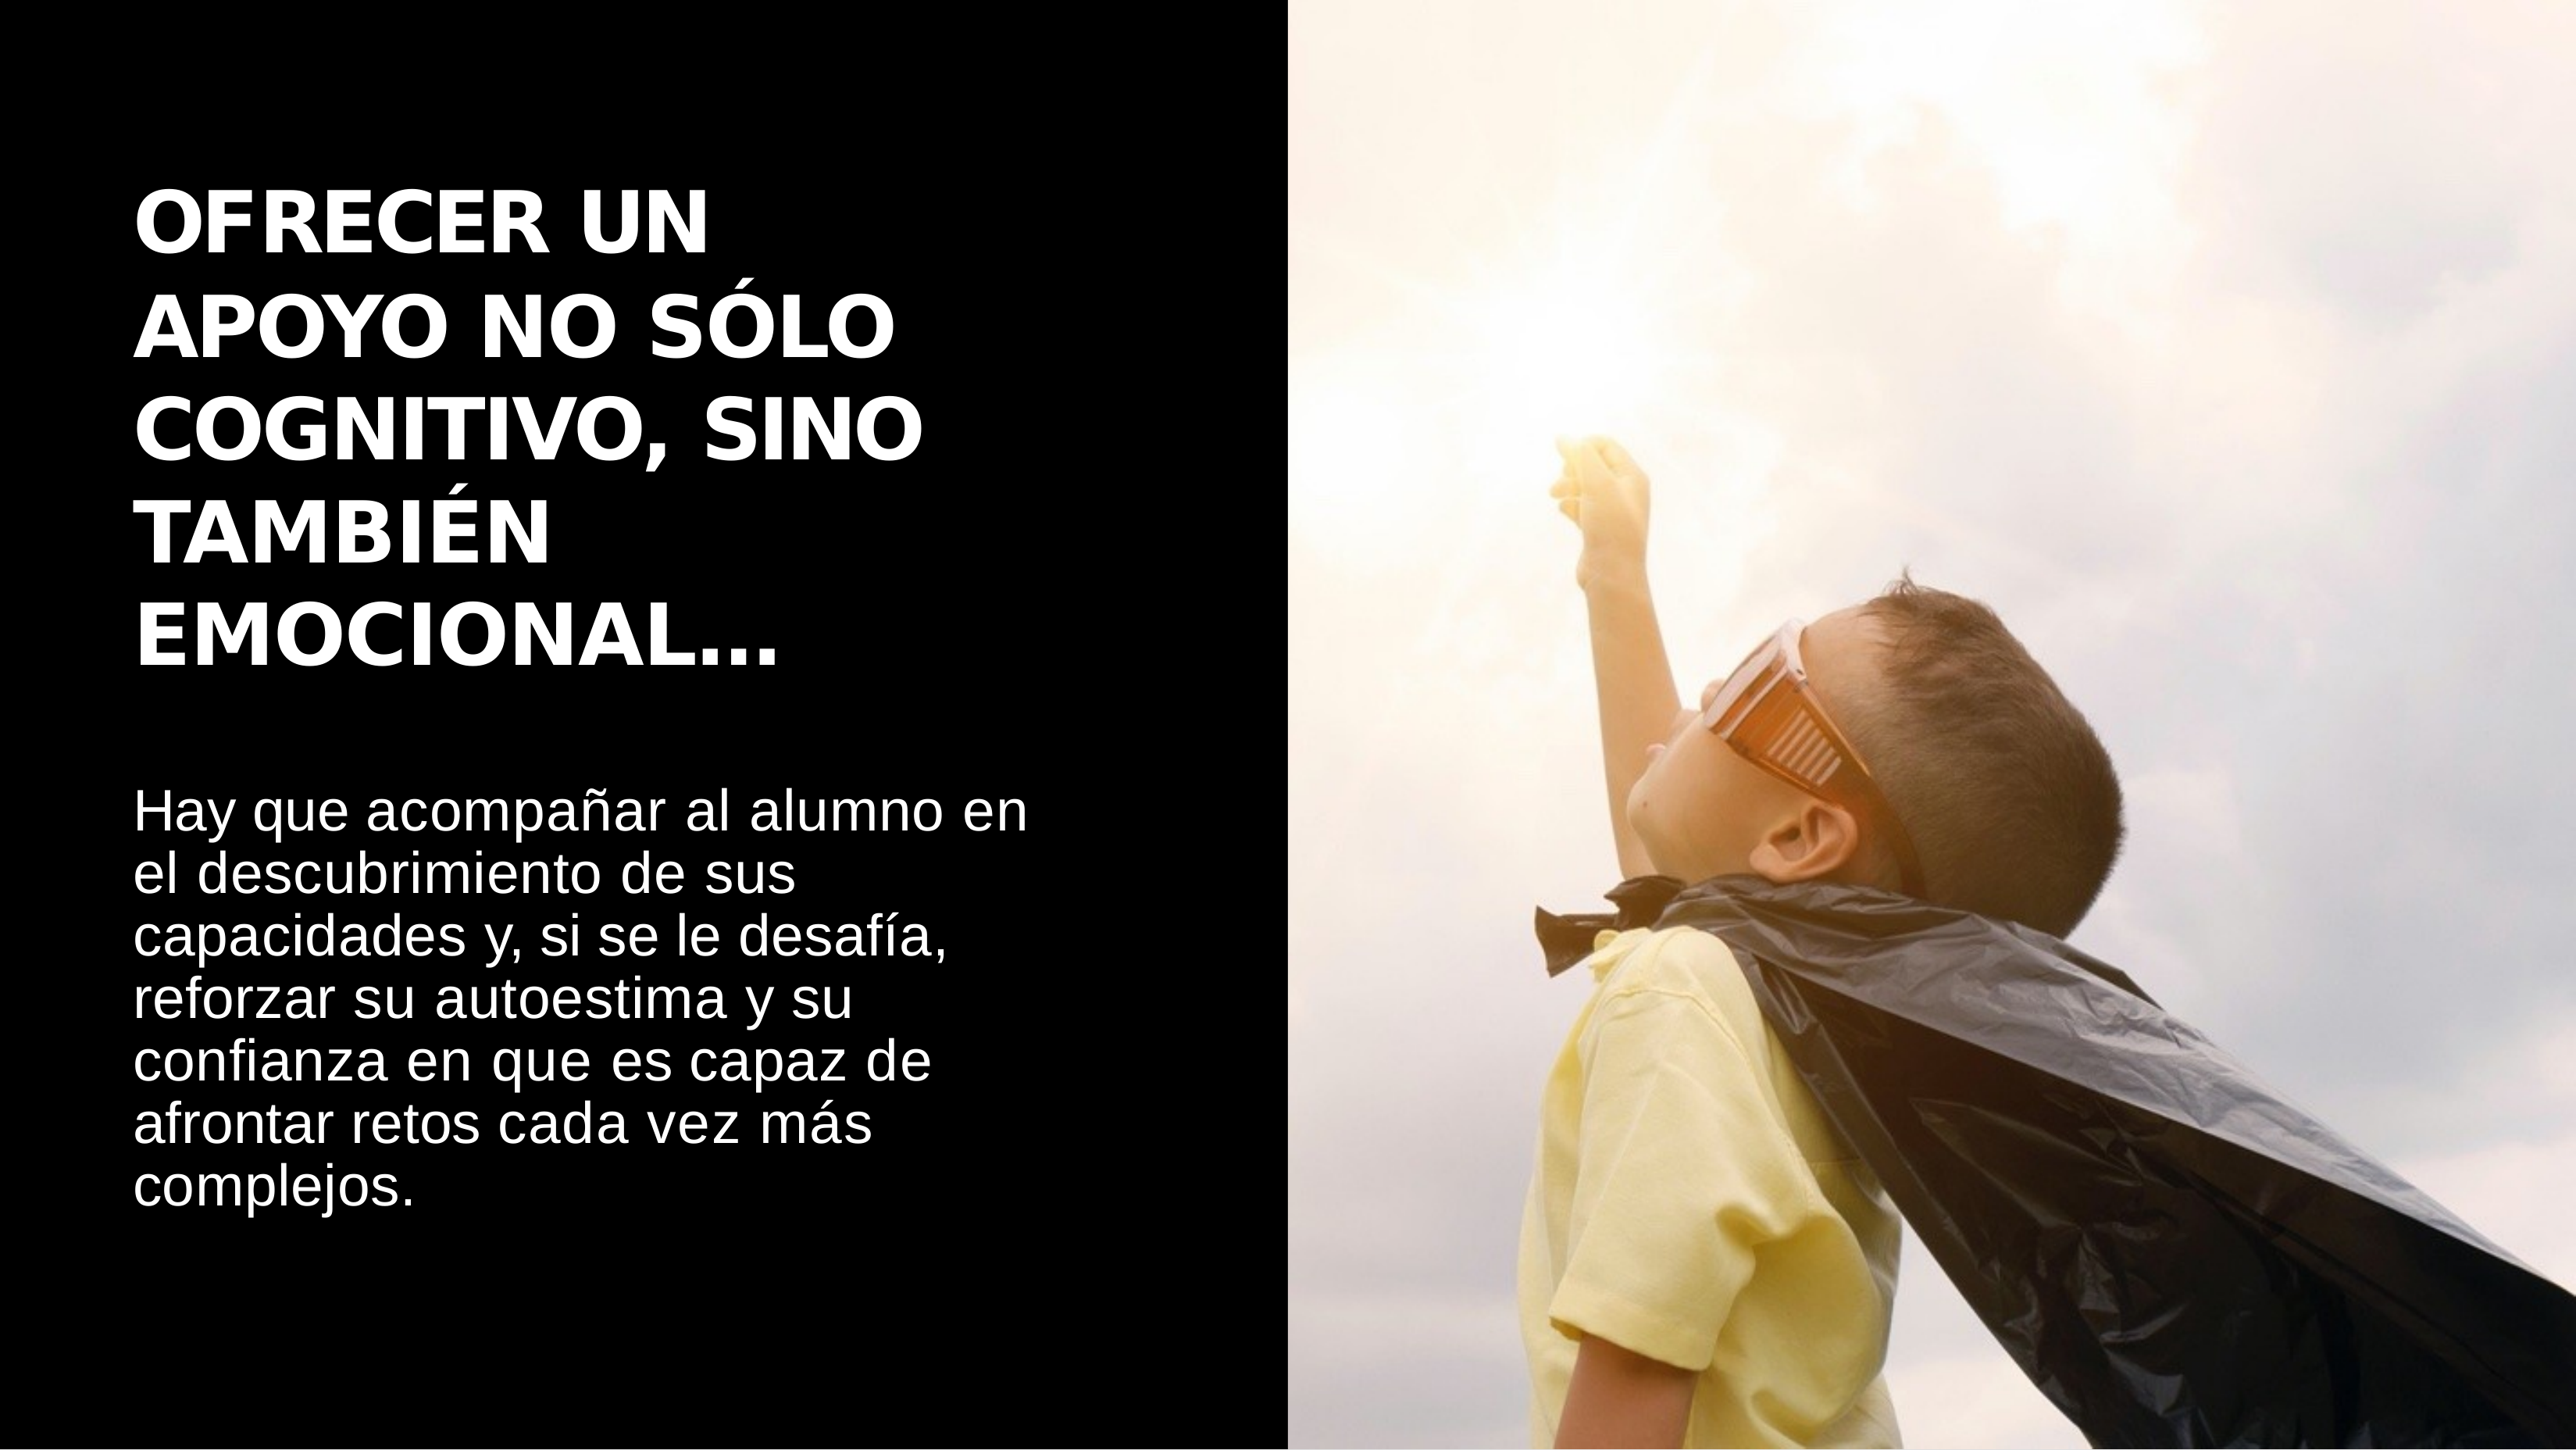

# OFRECER UN
APOYO NO SÓLO COGNITIVO, SINO TAMBIÉN
EMOCIONAL…
Hay que acompañar al alumno en el descubrimiento de sus capacidades y, si se le desafía, reforzar su autoestima y su confianza en que es capaz de afrontar retos cada vez más complejos.